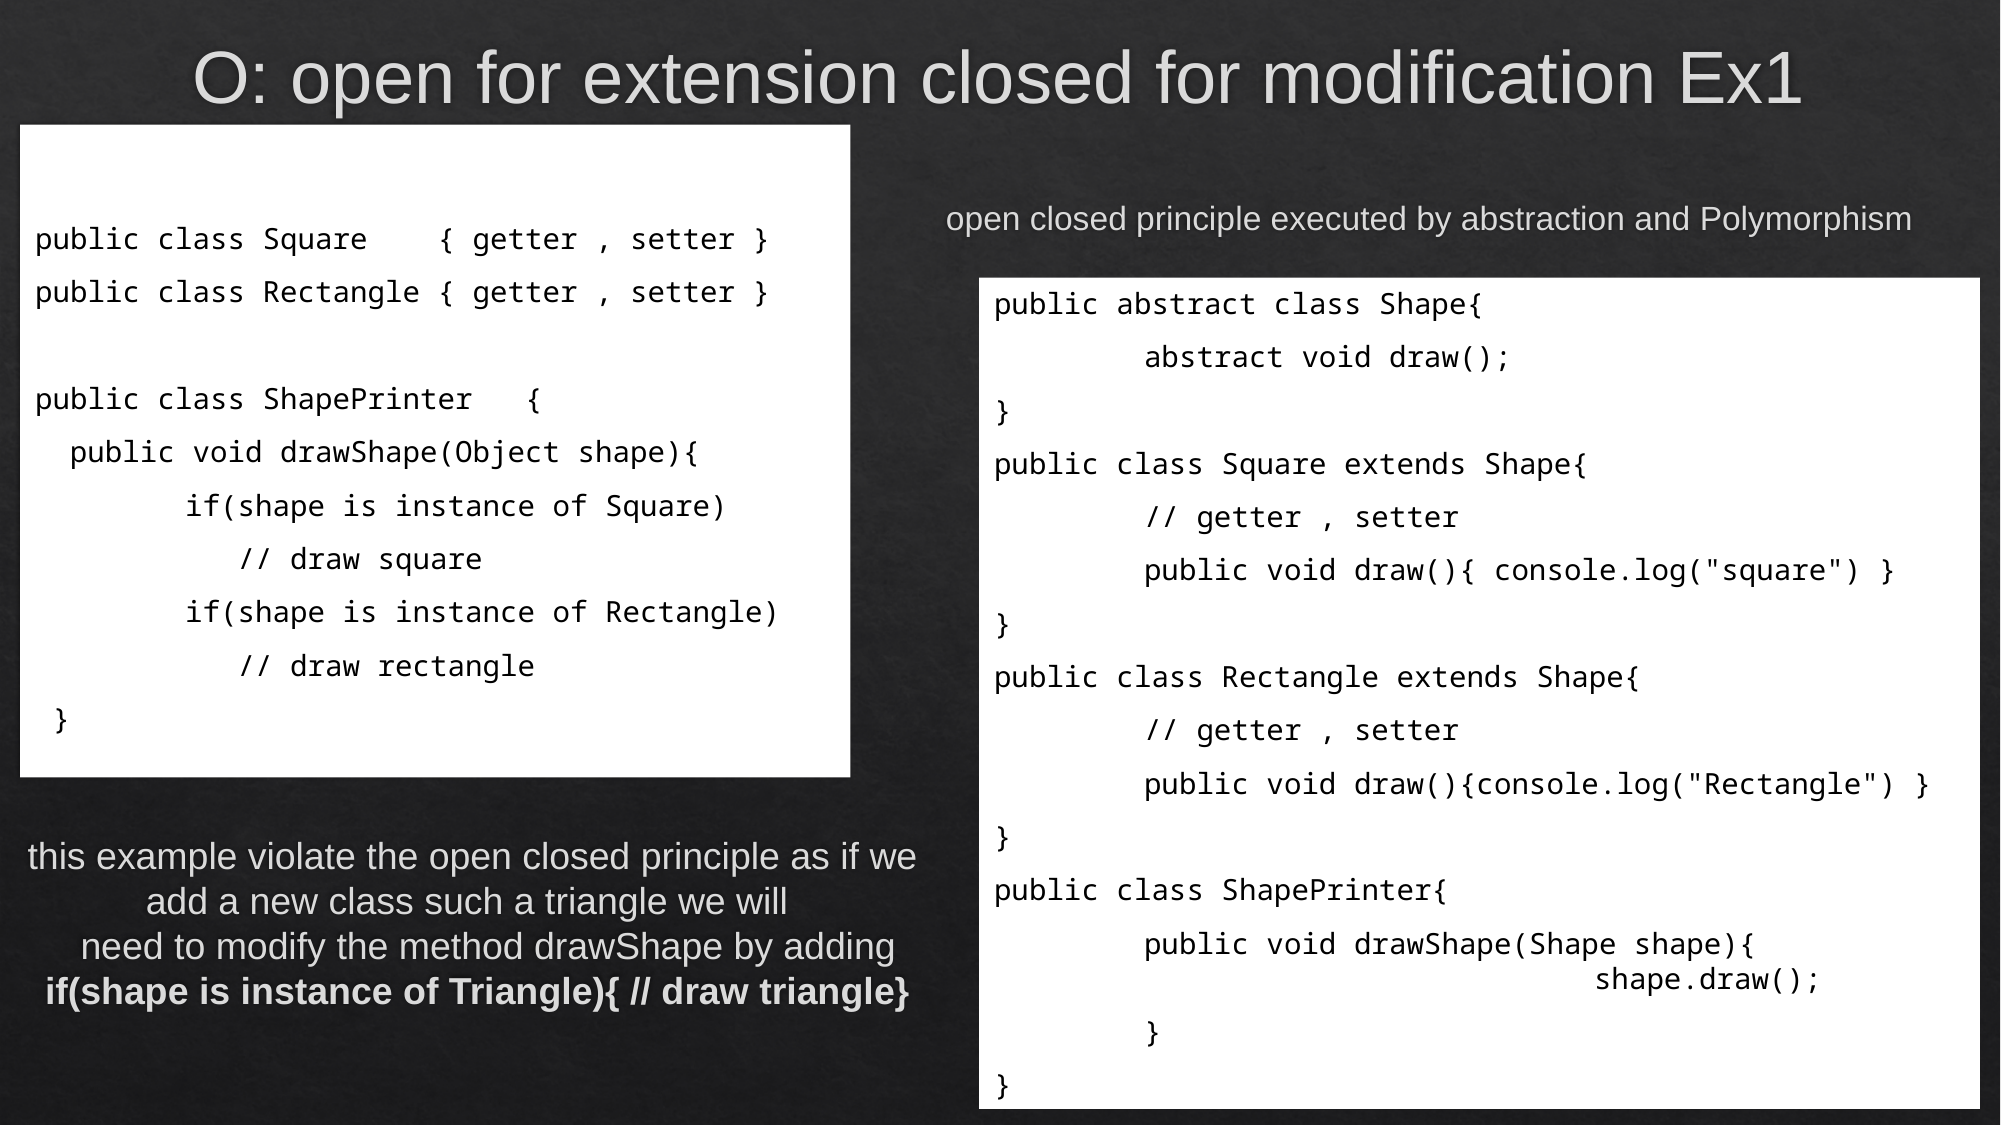

# O: open for extension closed for modification Ex1
open closed principle executed by abstraction and Polymorphism

public class Square    { getter , setter }
public class Rectangle { getter , setter }

public class ShapePrinter   {
  public void drawShape(Object shape){
	if(shape is instance of Square)
	   // draw square
	if(shape is instance of Rectangle)
	   // draw rectangle
 }
public abstract class Shape{
	abstract void draw();
}
public class Square extends Shape{
 	// getter , setter
	public void draw(){ console.log("square") }
}
public class Rectangle extends Shape{
 	// getter , setter
	public void draw(){console.log("Rectangle") }
}
public class ShapePrinter{
	public void drawShape(Shape shape){ 					shape.draw();
	}
}
this example violate the open closed principle as if we add a new class such a triangle we will
   need to modify the method drawShape by adding
 if(shape is instance of Triangle){ // draw triangle}